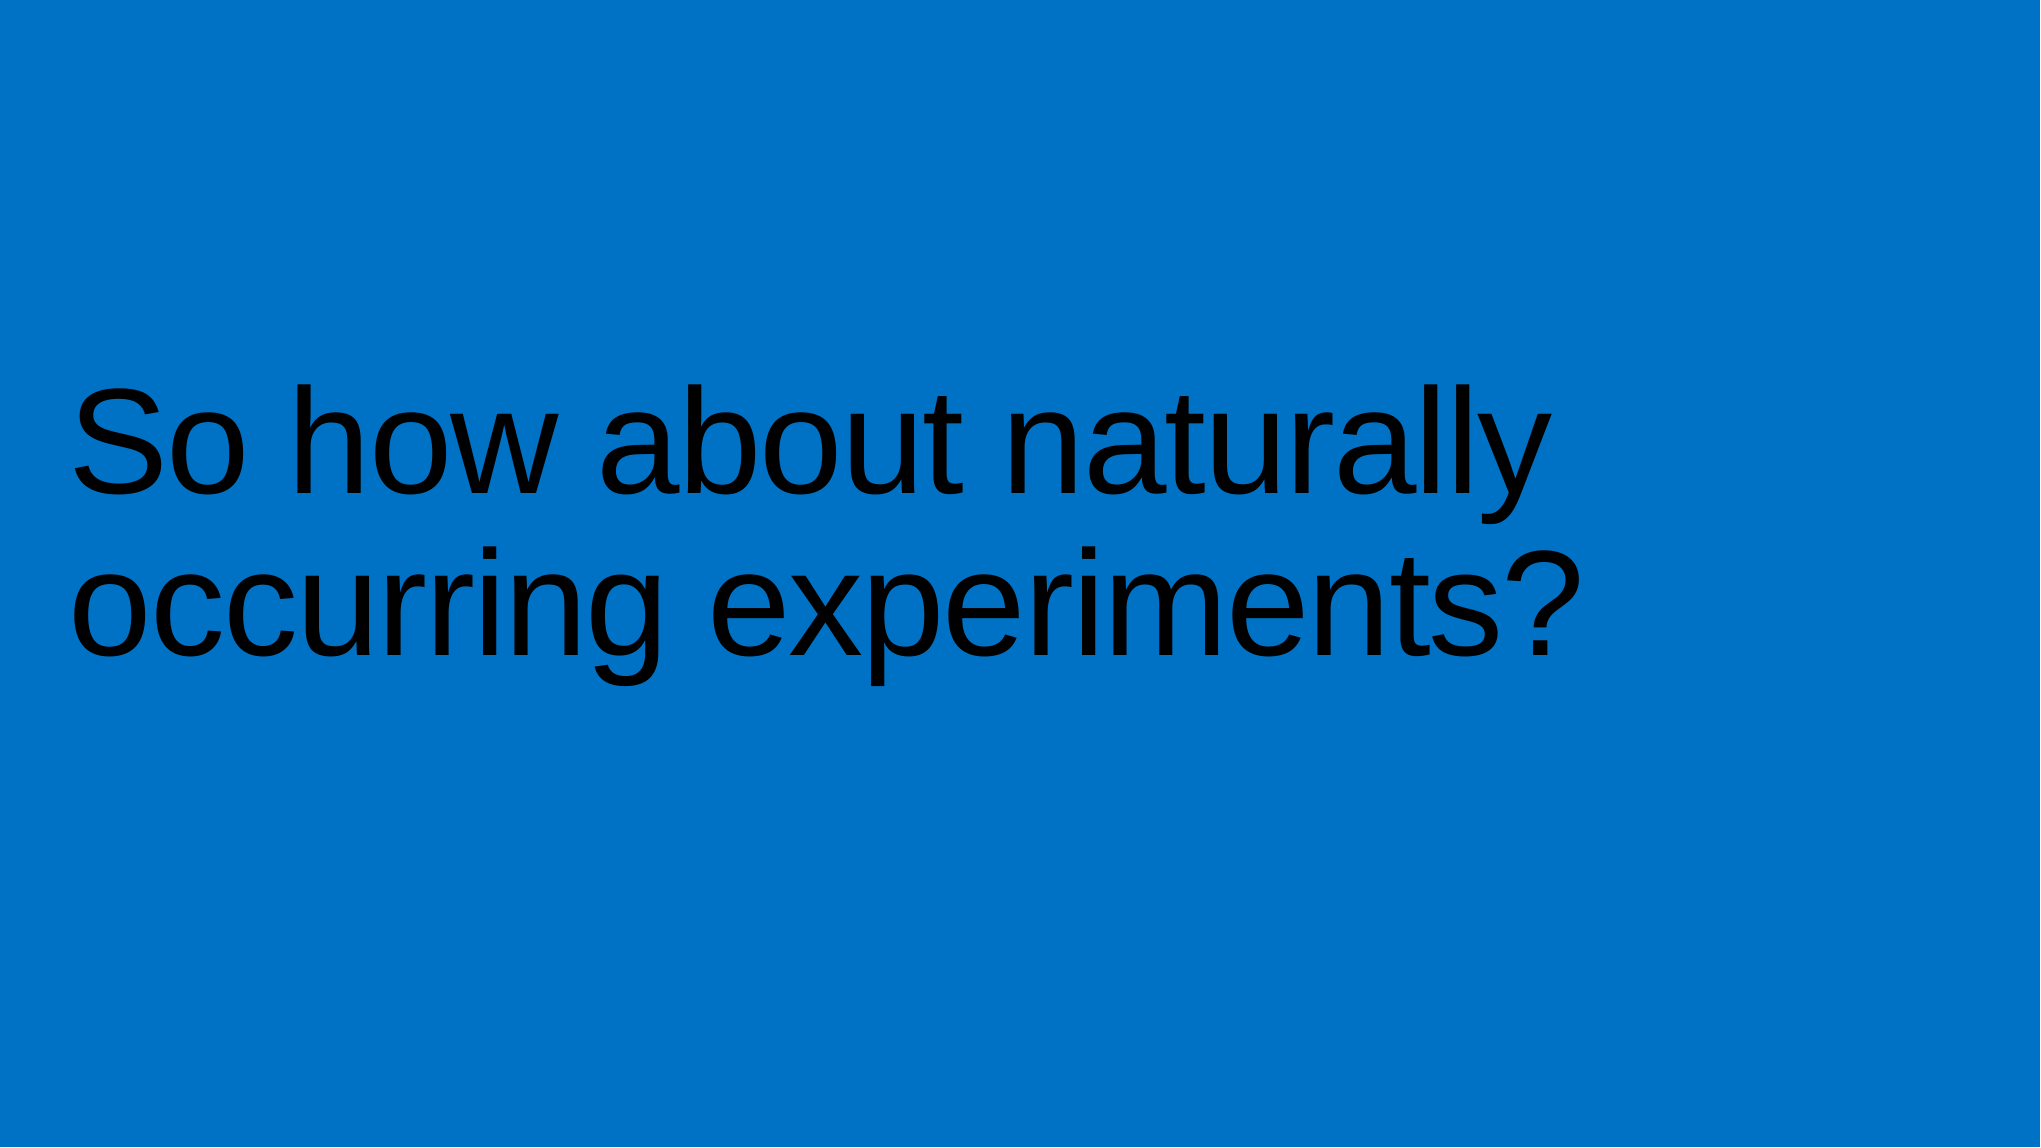

# So how about naturally occurring experiments?